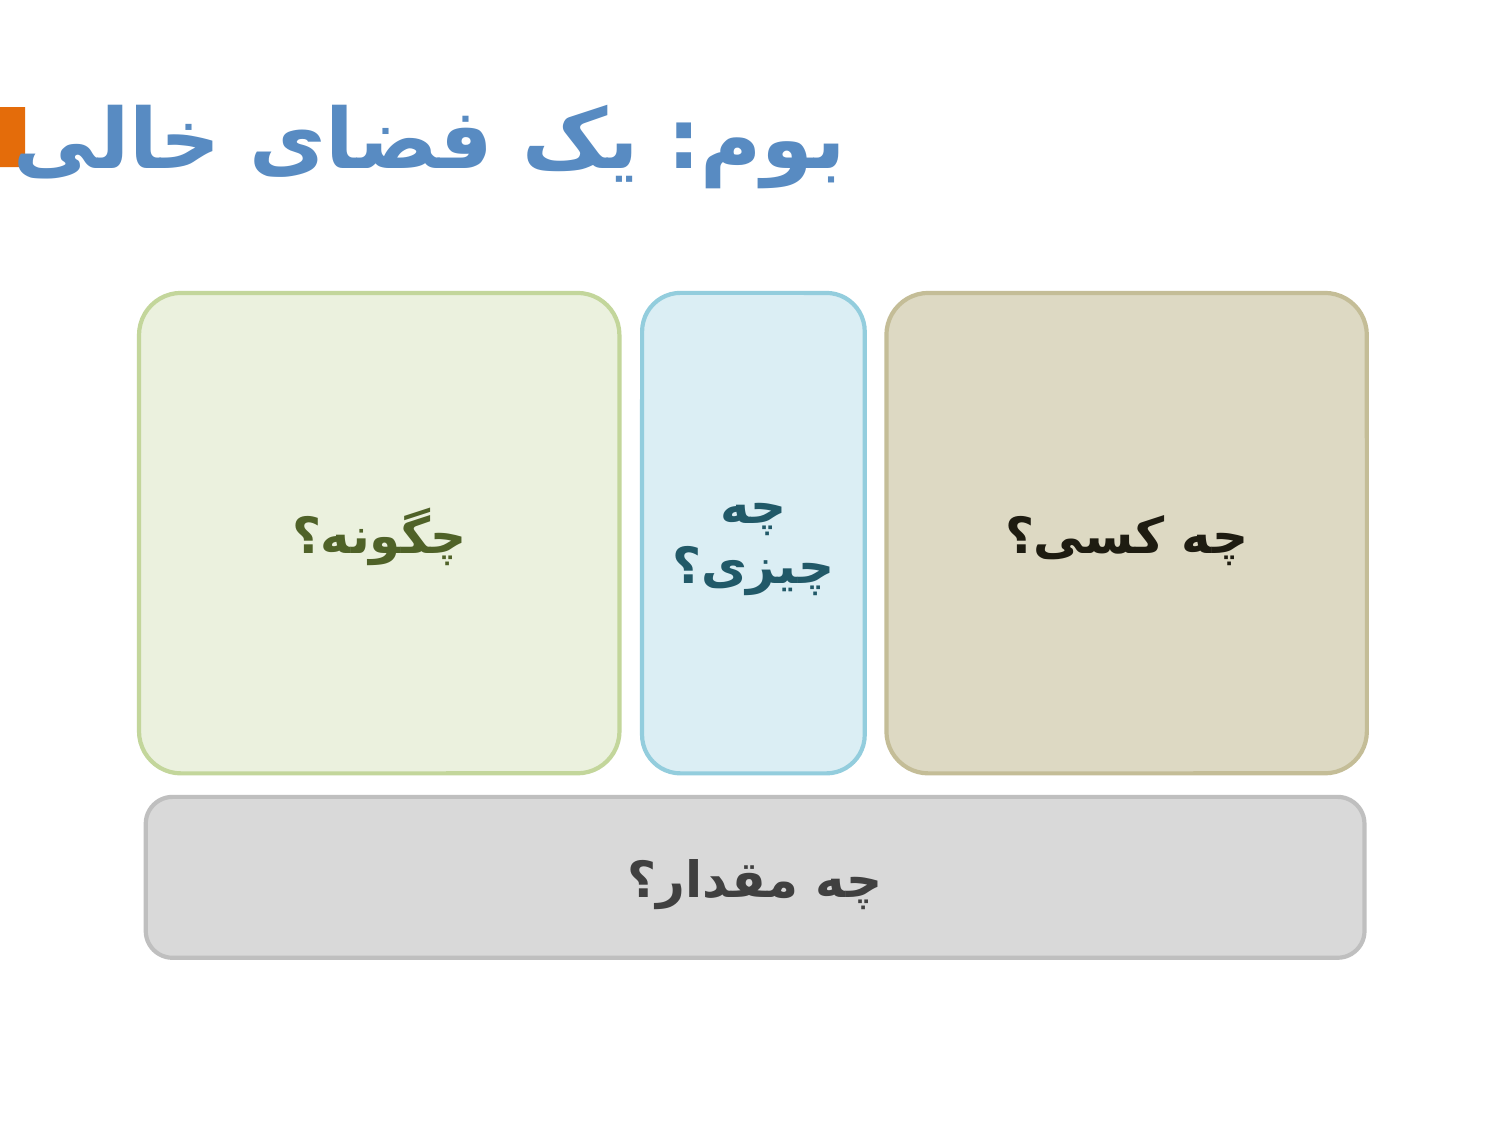

بوم: یک فضای خالی

چگونه؟
چه چیزی؟
چه کسی؟
چه مقدار؟